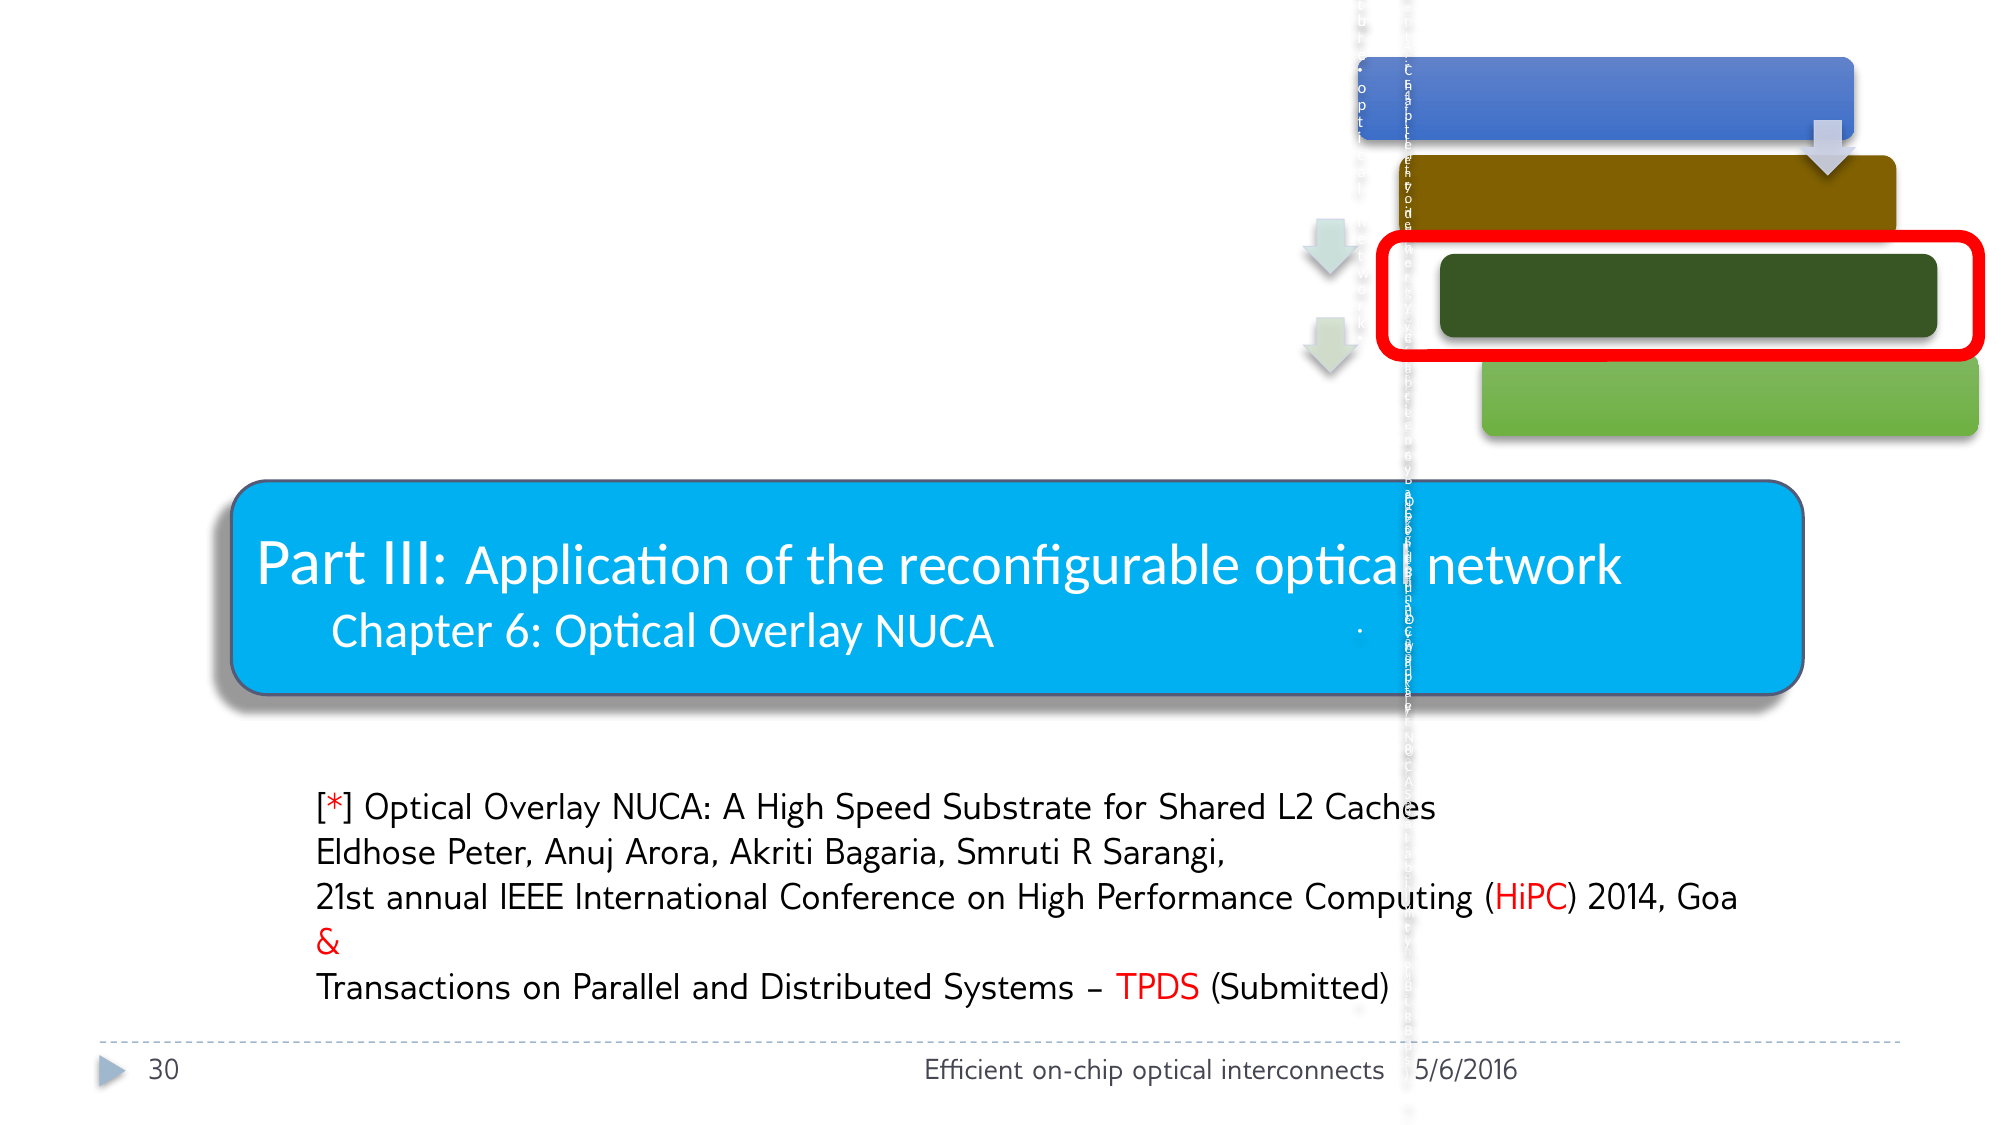

Part III: Application of the reconfigurable optical network
Chapter 6: Optical Overlay NUCA

Part III: Application of the reconfigurable optical network
Chapter 6: Optical Overlay NUCA
[*] Optical Overlay NUCA: A High Speed Substrate for Shared L2 Caches 
Eldhose Peter, Anuj Arora, Akriti Bagaria, Smruti R Sarangi,
21st annual IEEE International Conference on High Performance Computing (HiPC) 2014, Goa
&
Transactions on Parallel and Distributed Systems – TPDS (Submitted)
30
Efficient on-chip optical interconnects
5/6/2016